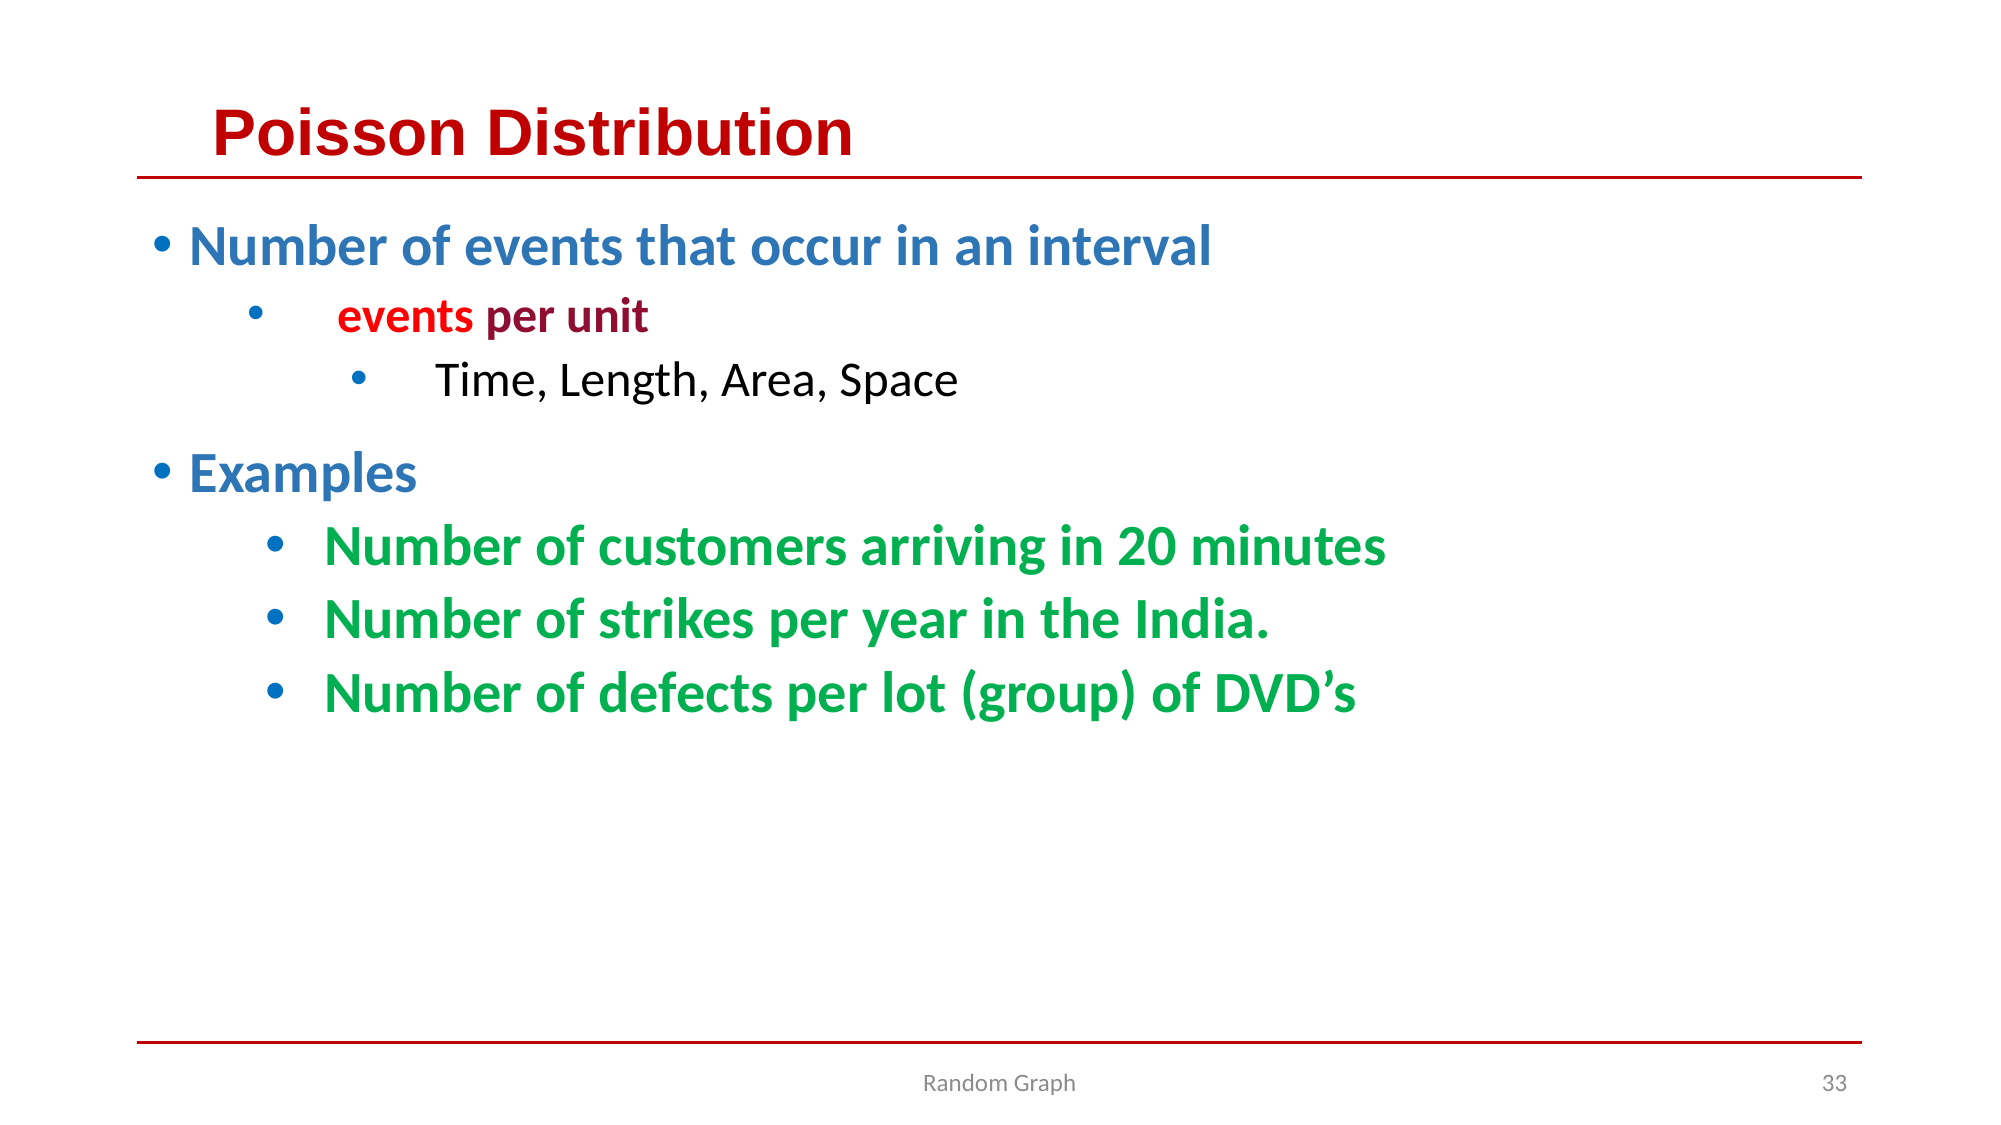

# Poisson Distribution
Number of events that occur in an interval
   events per unit
 Time, Length, Area, Space
Examples
 Number of customers arriving in 20 minutes
 Number of strikes per year in the India.
 Number of defects per lot (group) of DVD’s
Random Graph
33